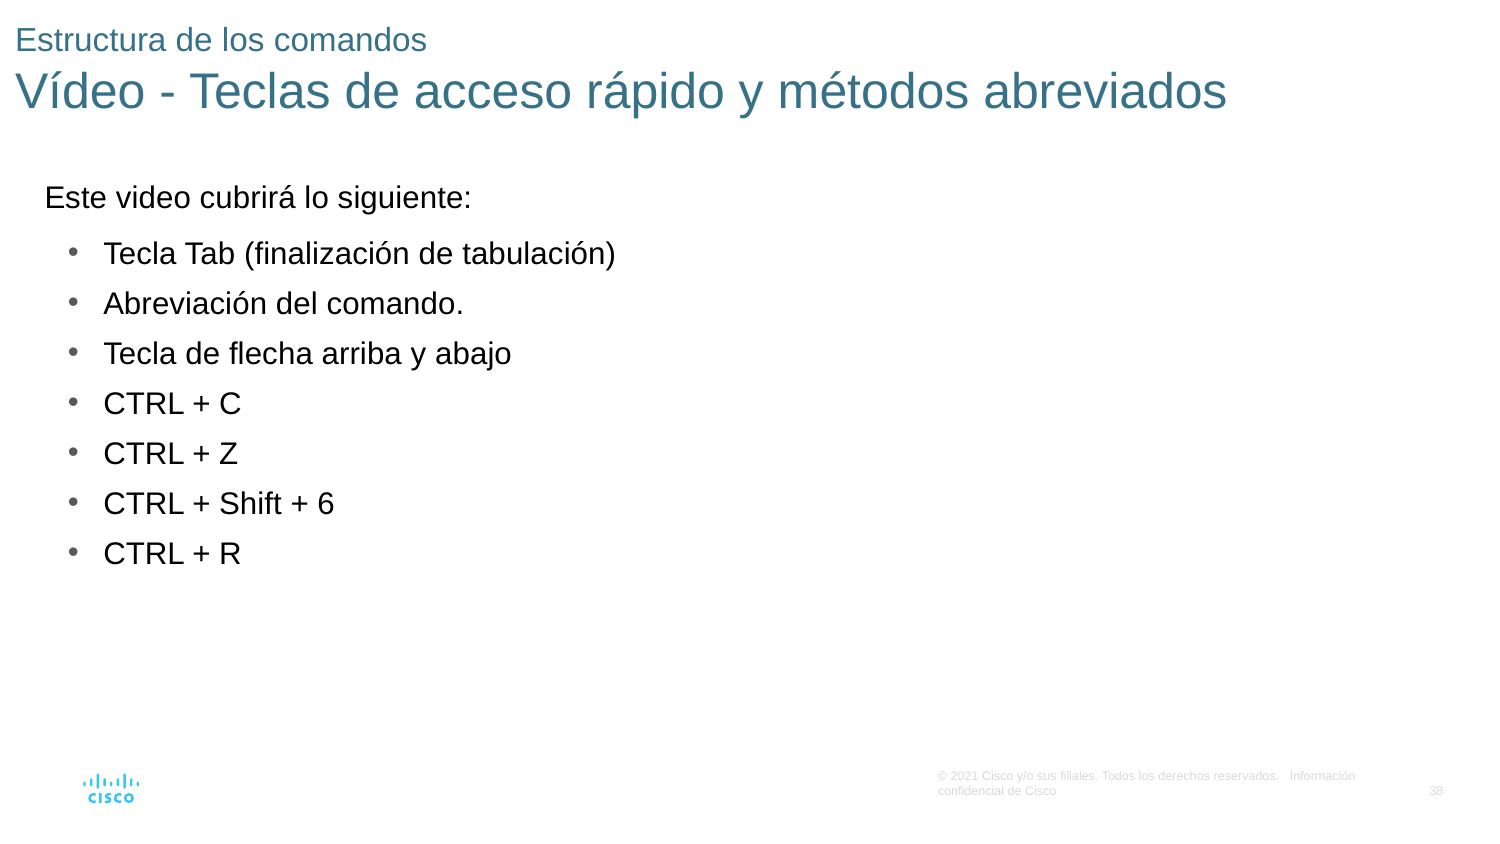

# Estructura de los comandos Vídeo - Teclas de acceso rápido y métodos abreviados
Este video cubrirá lo siguiente:
Tecla Tab (finalización de tabulación)
Abreviación del comando.
Tecla de flecha arriba y abajo
CTRL + C
CTRL + Z
CTRL + Shift + 6
CTRL + R